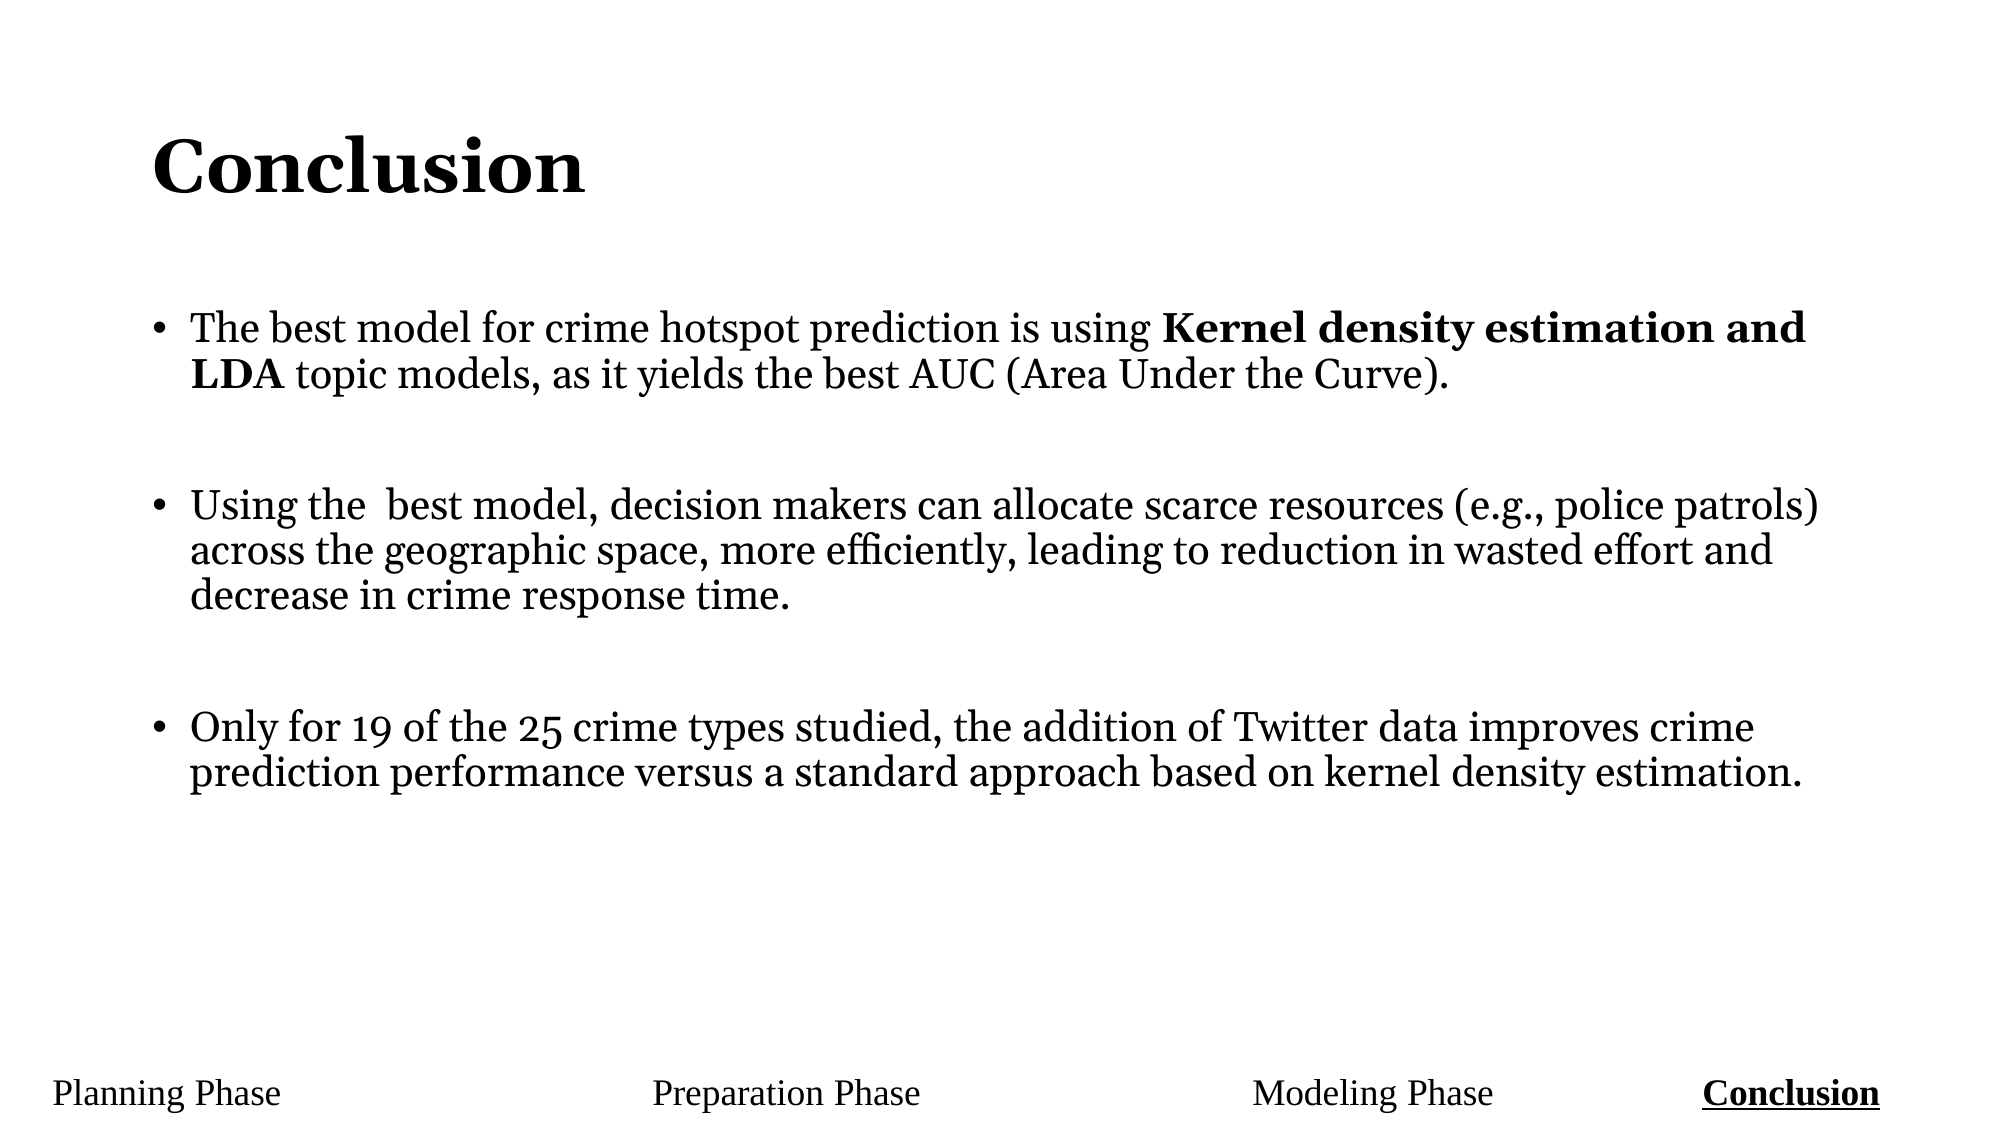

# Conclusion
The best model for crime hotspot prediction is using Kernel density estimation and LDA topic models, as it yields the best AUC (Area Under the Curve).

Using the  best model, decision makers can allocate scarce resources (e.g., police patrols) across the geographic space, more efficiently, leading to reduction in wasted effort and decrease in crime response time.

Only for 19 of the 25 crime types studied, the addition of Twitter data improves crime prediction performance versus a standard approach based on kernel density estimation.

Planning Phase 			Preparation Phase			Modeling Phase 		Conclusion